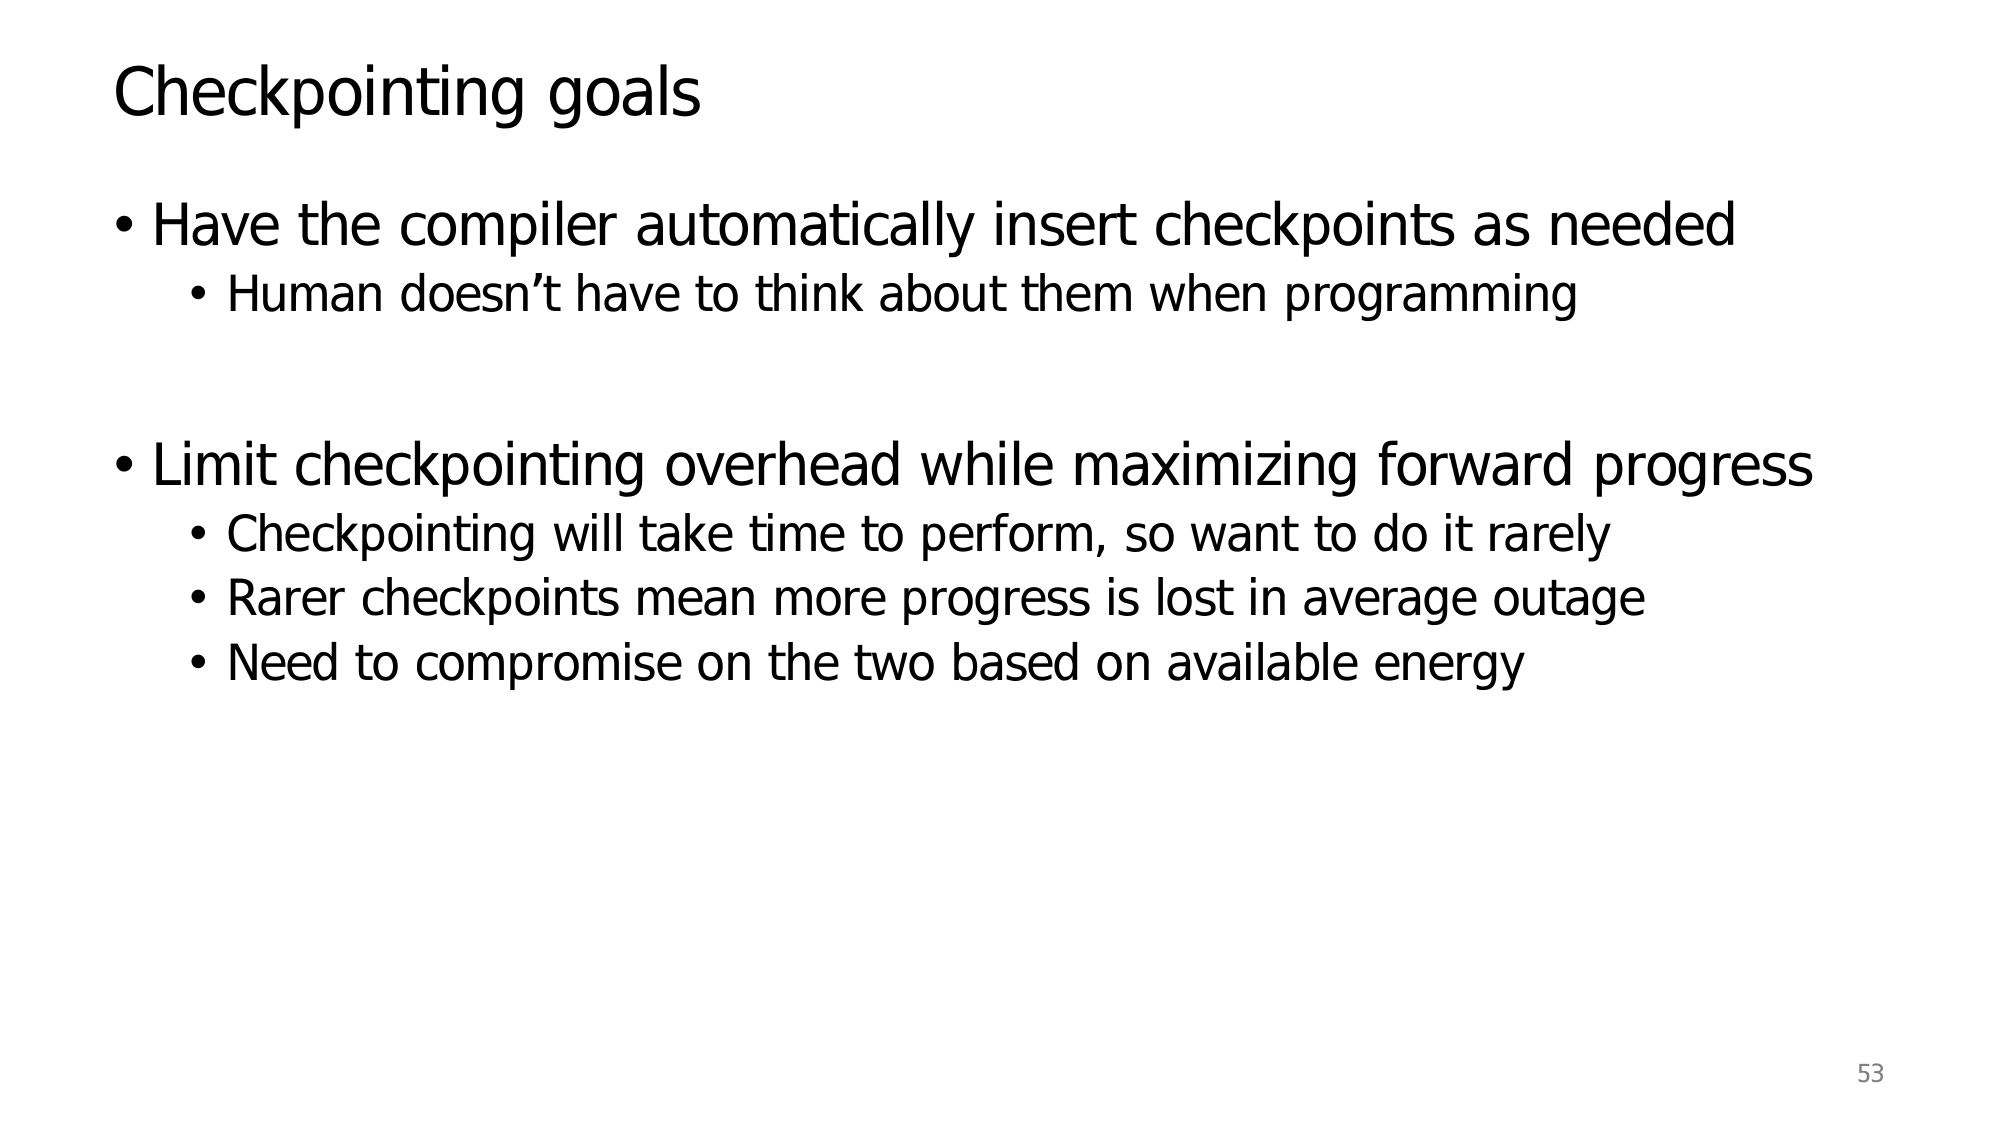

# Checkpointing goals
Have the compiler automatically insert checkpoints as needed
Human doesn’t have to think about them when programming

Limit checkpointing overhead while maximizing forward progress
Checkpointing will take time to perform, so want to do it rarely
Rarer checkpoints mean more progress is lost in average outage
Need to compromise on the two based on available energy
53